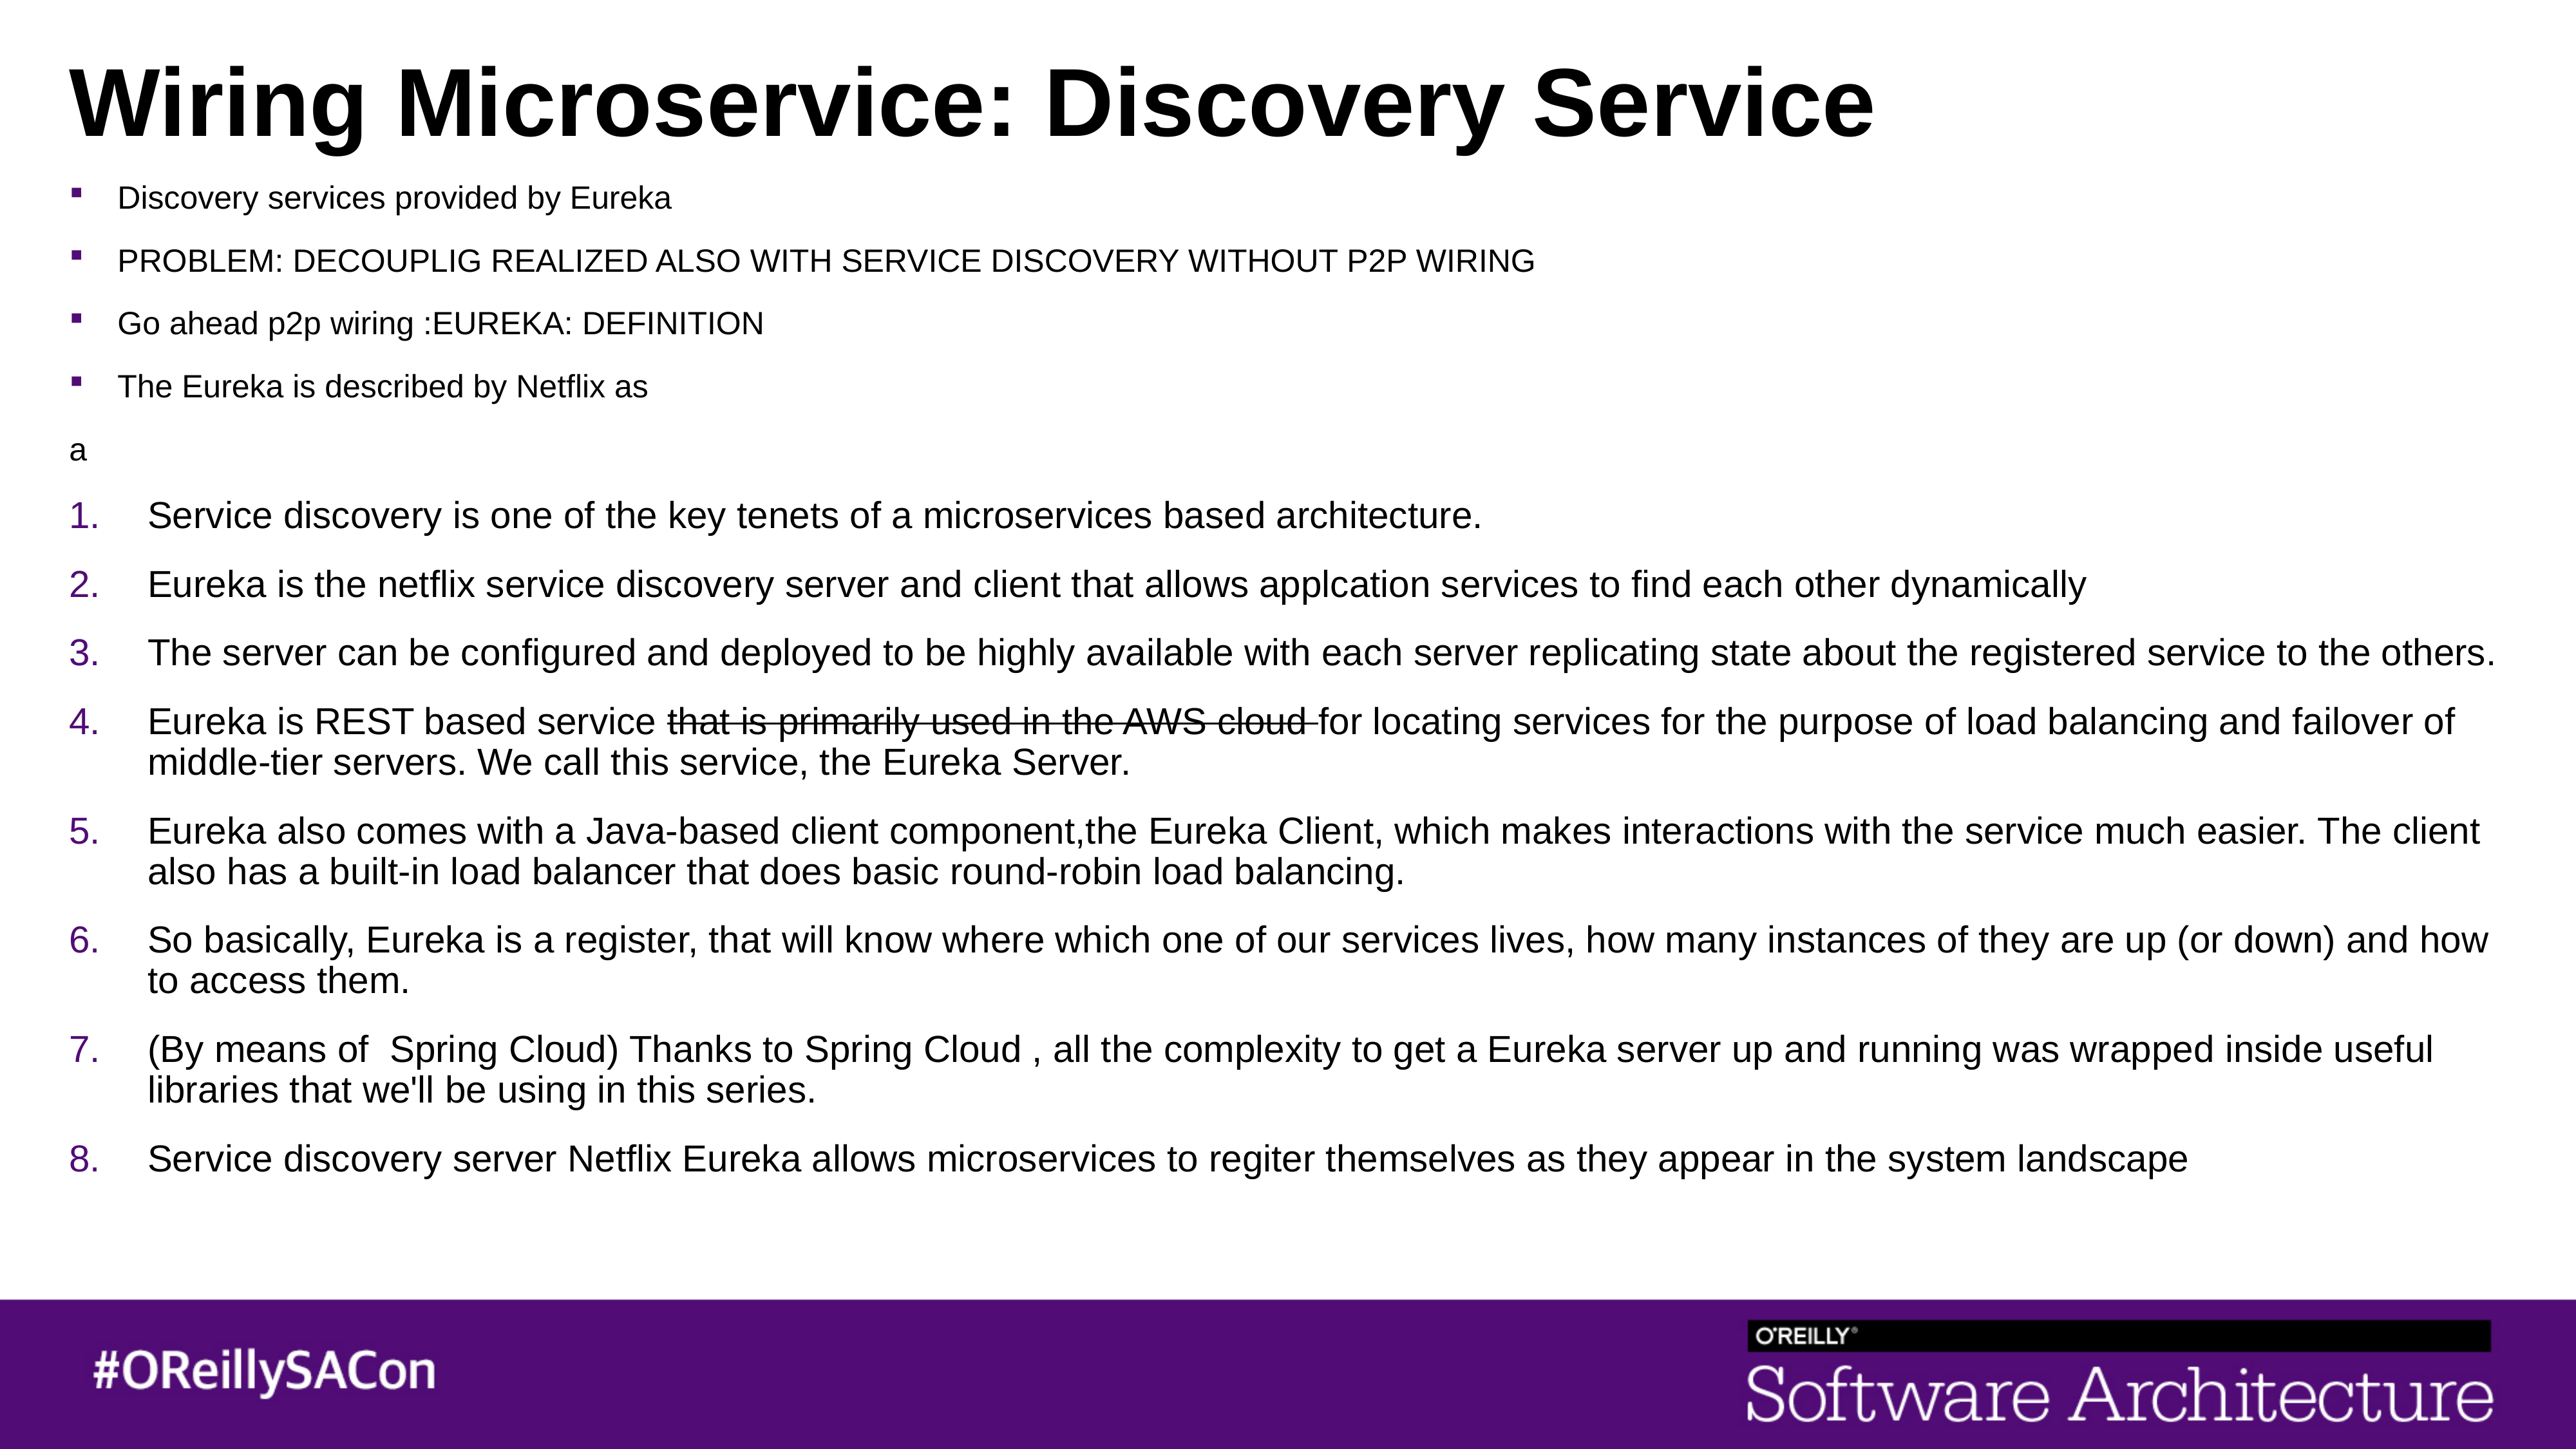

# Wiring Microservice: Discovery Service
Discovery services provided by Eureka
PROBLEM: DECOUPLIG REALIZED ALSO WITH SERVICE DISCOVERY WITHOUT P2P WIRING
Go ahead p2p wiring :EUREKA: DEFINITION
The Eureka is described by Netflix as
a
Service discovery is one of the key tenets of a microservices based architecture.
Eureka is the netflix service discovery server and client that allows applcation services to find each other dynamically
The server can be configured and deployed to be highly available with each server replicating state about the registered service to the others.
Eureka is REST based service that is primarily used in the AWS cloud for locating services for the purpose of load balancing and failover of middle-tier servers. We call this service, the Eureka Server.
Eureka also comes with a Java-based client component,the Eureka Client, which makes interactions with the service much easier. The client also has a built-in load balancer that does basic round-robin load balancing.
So basically, Eureka is a register, that will know where which one of our services lives, how many instances of they are up (or down) and how to access them.
(By means of  Spring Cloud) Thanks to Spring Cloud , all the complexity to get a Eureka server up and running was wrapped inside useful libraries that we'll be using in this series.
Service discovery server Netflix Eureka allows microservices to regiter themselves as they appear in the system landscape